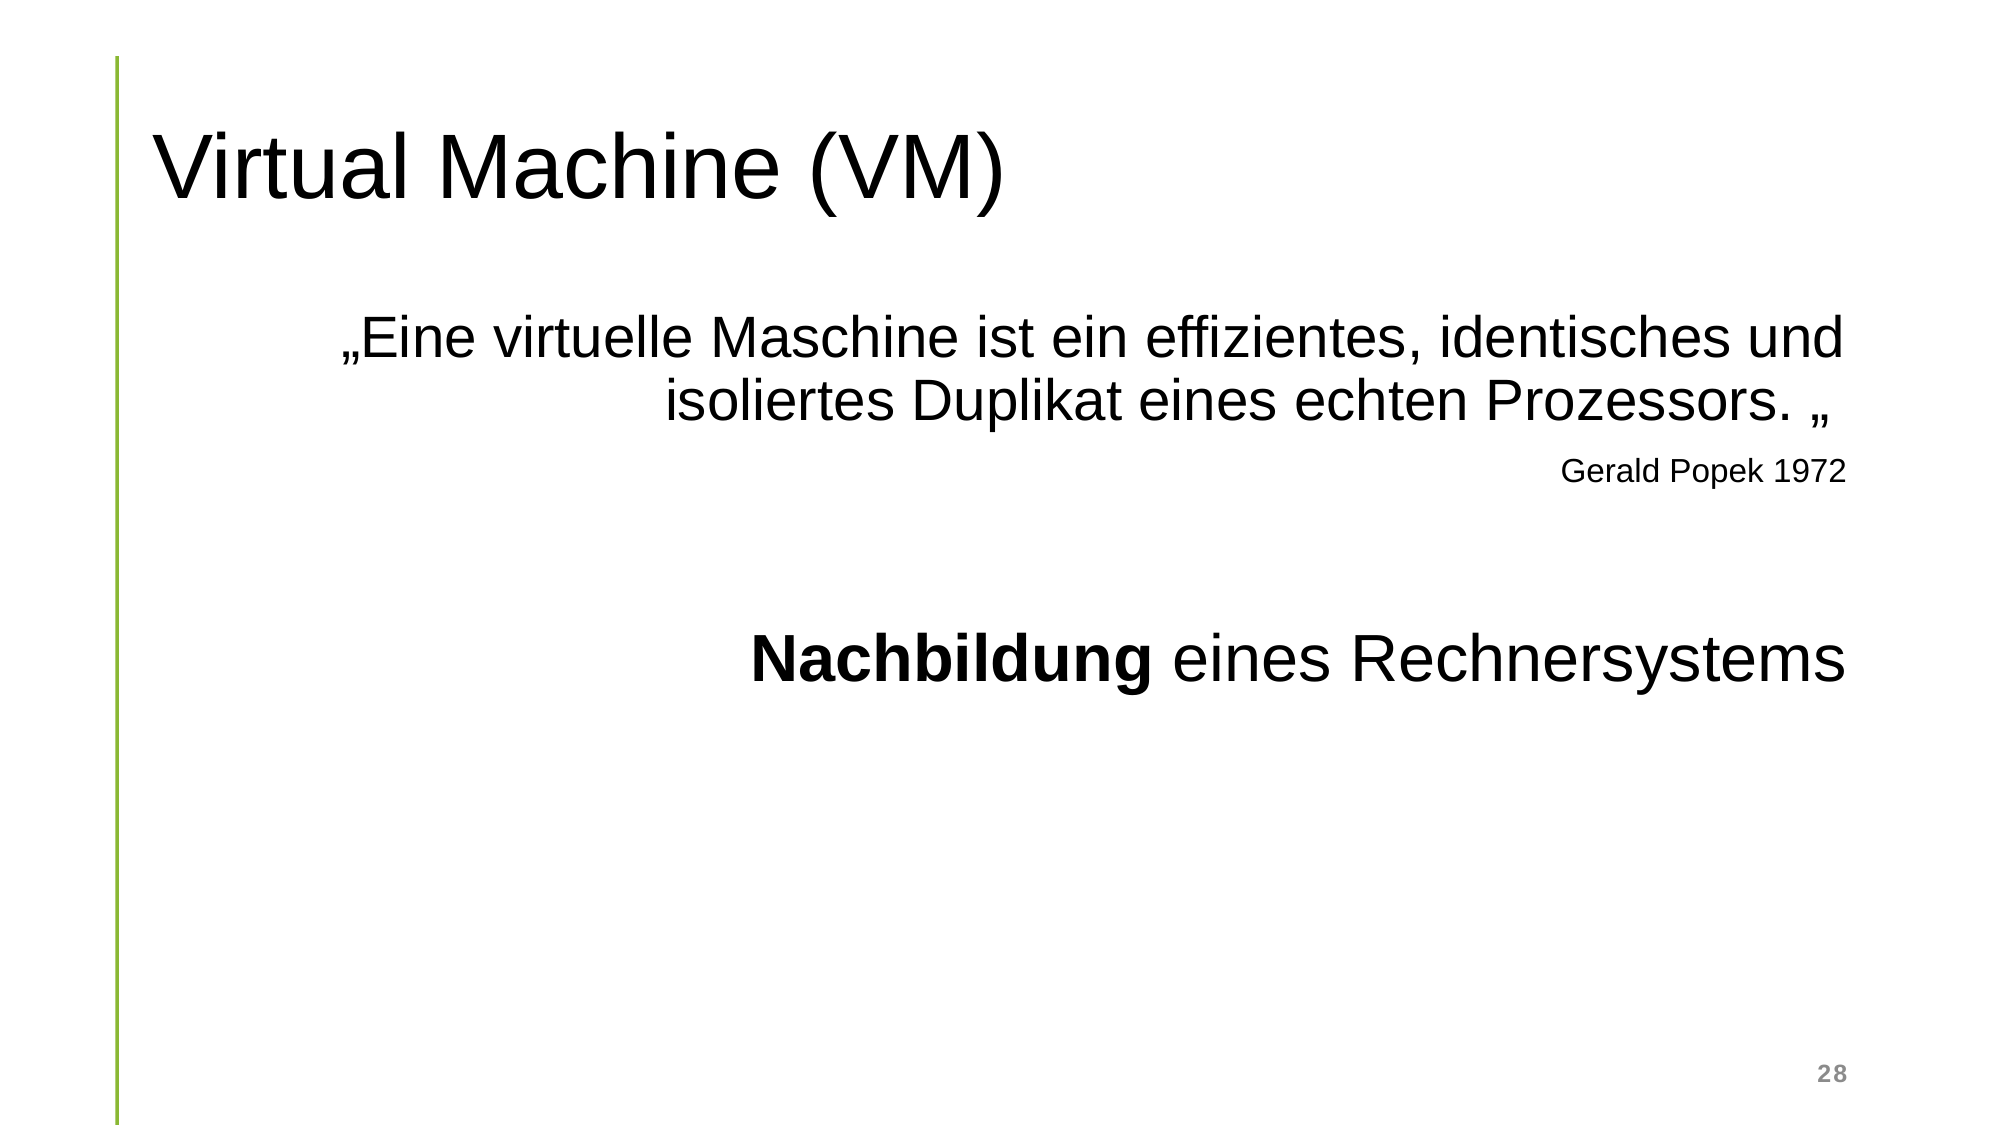

# Virtual Machine (VM)
„Eine virtuelle Maschine ist ein effizientes, identisches und isoliertes Duplikat eines echten Prozessors. „
Gerald Popek 1972

Nachbildung eines Rechnersystems
28